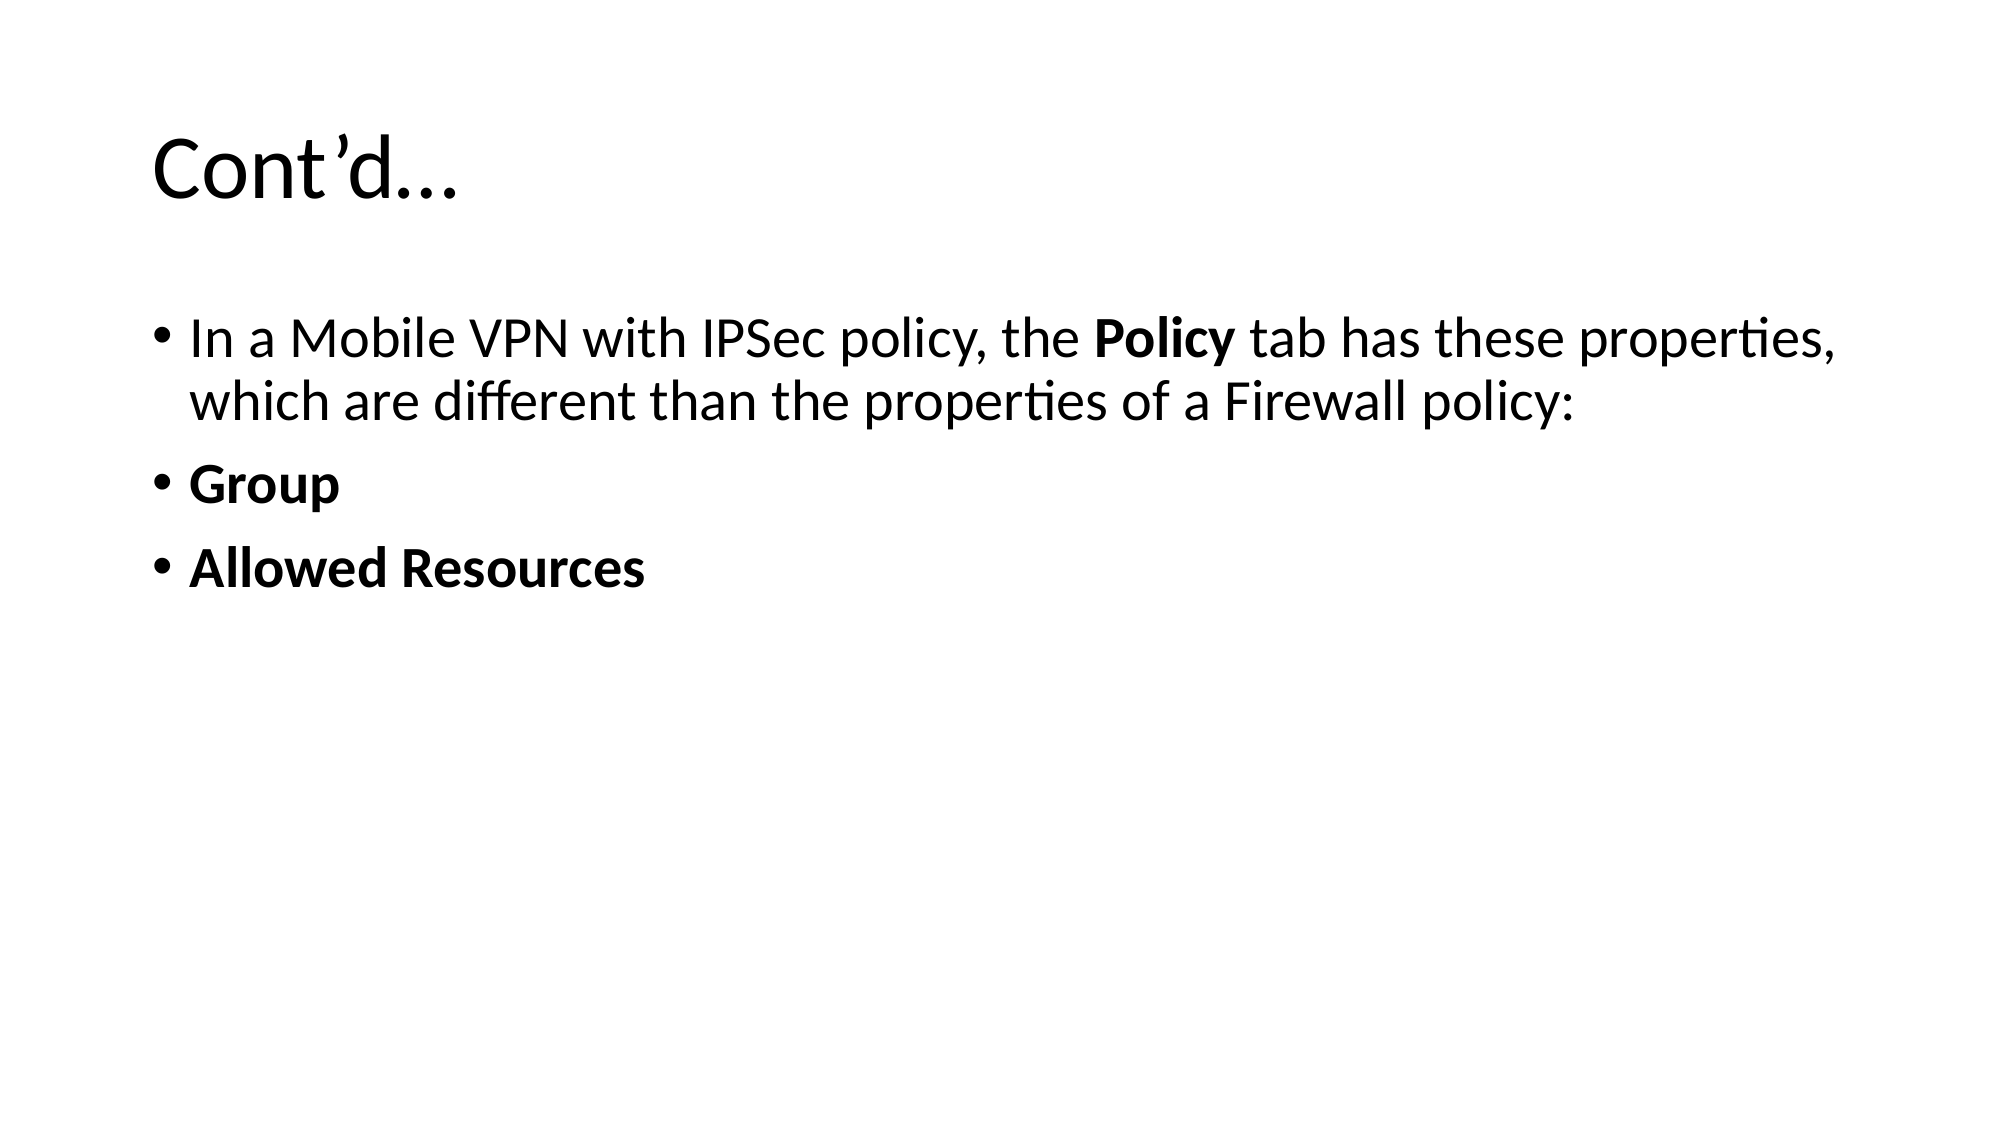

# Cont’d…
In a Mobile VPN with IPSec policy, the Policy tab has these properties, which are different than the properties of a Firewall policy:
Group
Allowed Resources